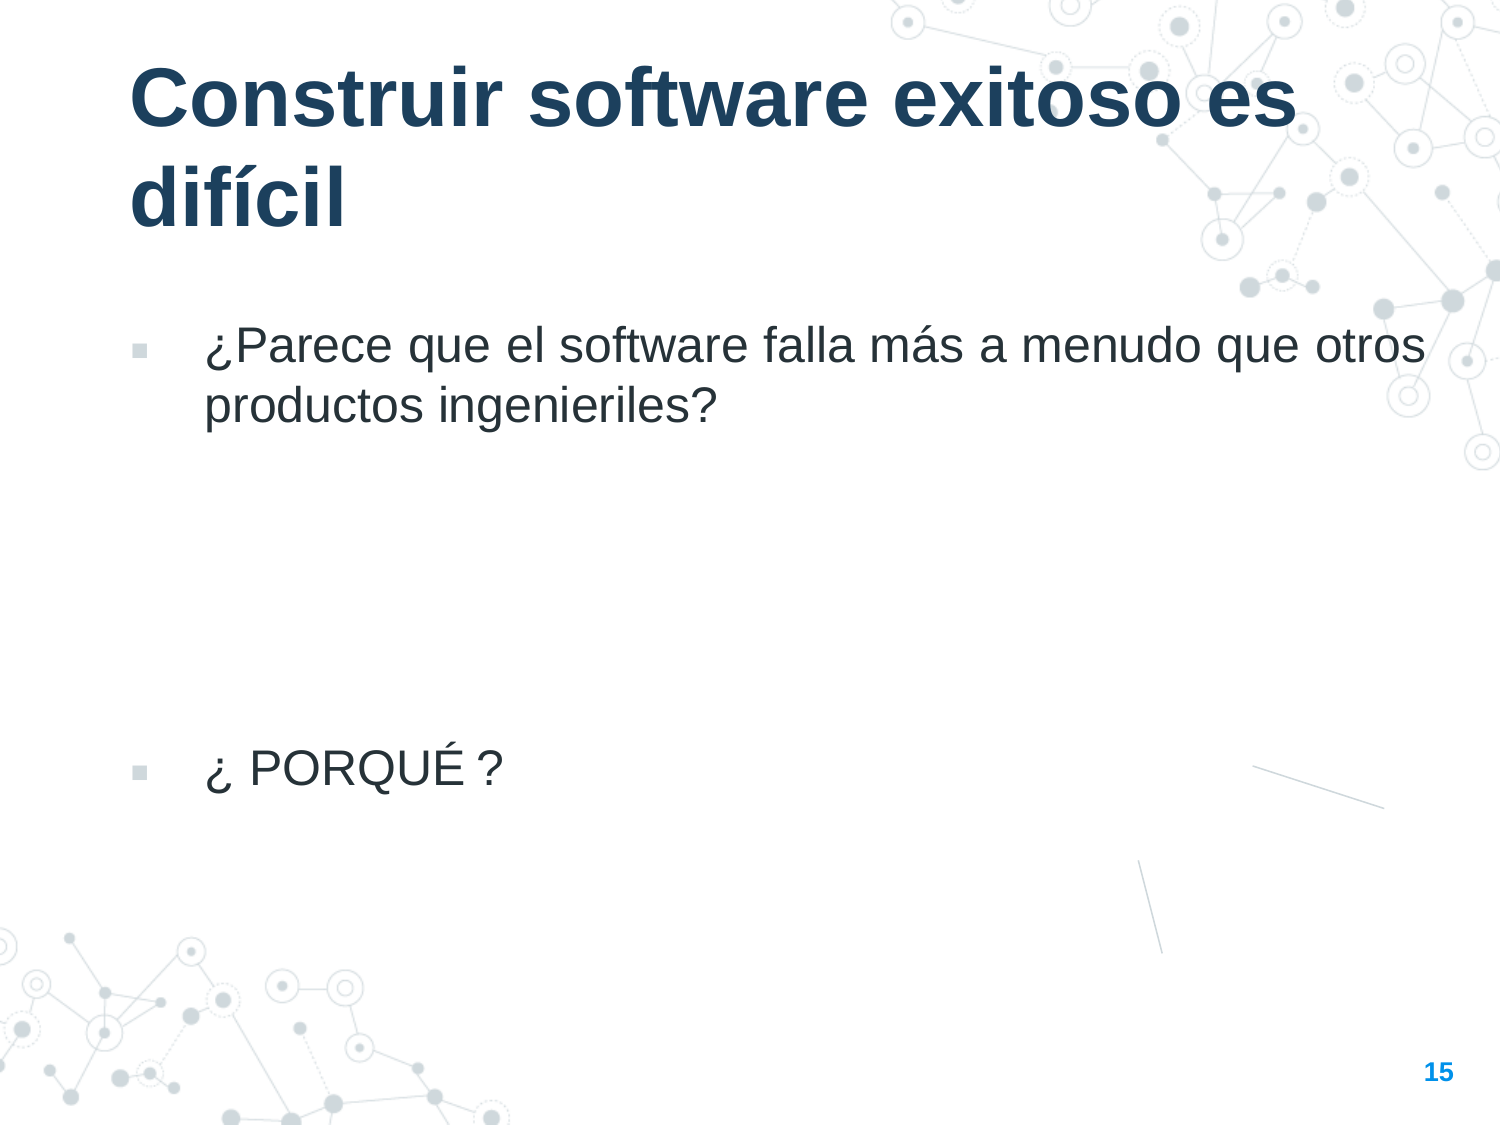

Construir software exitoso es difícil
¿Parece que el software falla más a menudo que otros productos ingenieriles?

¿ PORQUÉ ?

15